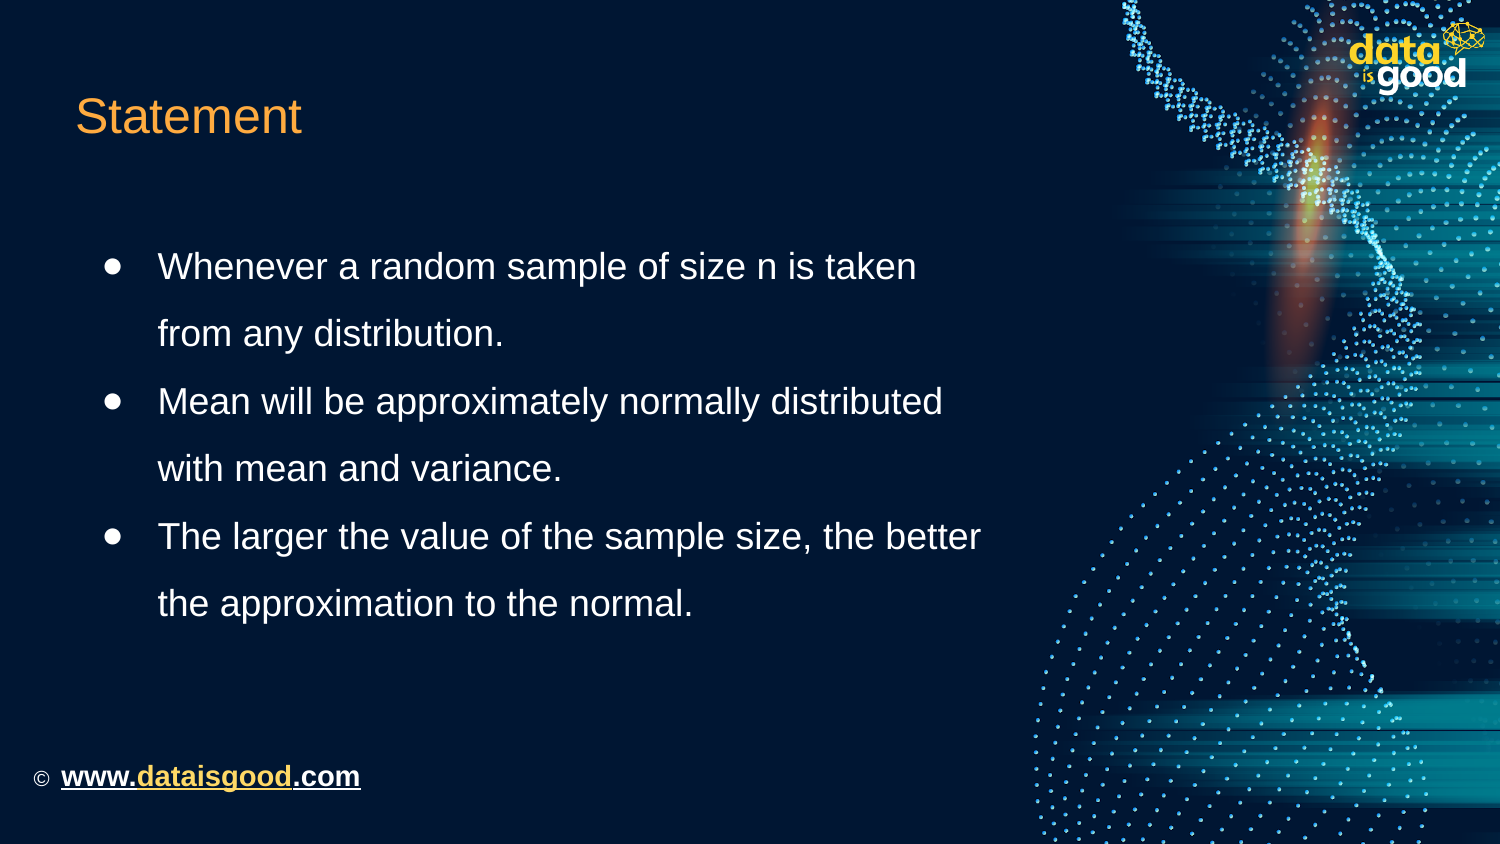

# Statement
Whenever a random sample of size n is taken from any distribution.
Mean will be approximately normally distributed with mean and variance.
The larger the value of the sample size, the better the approximation to the normal.